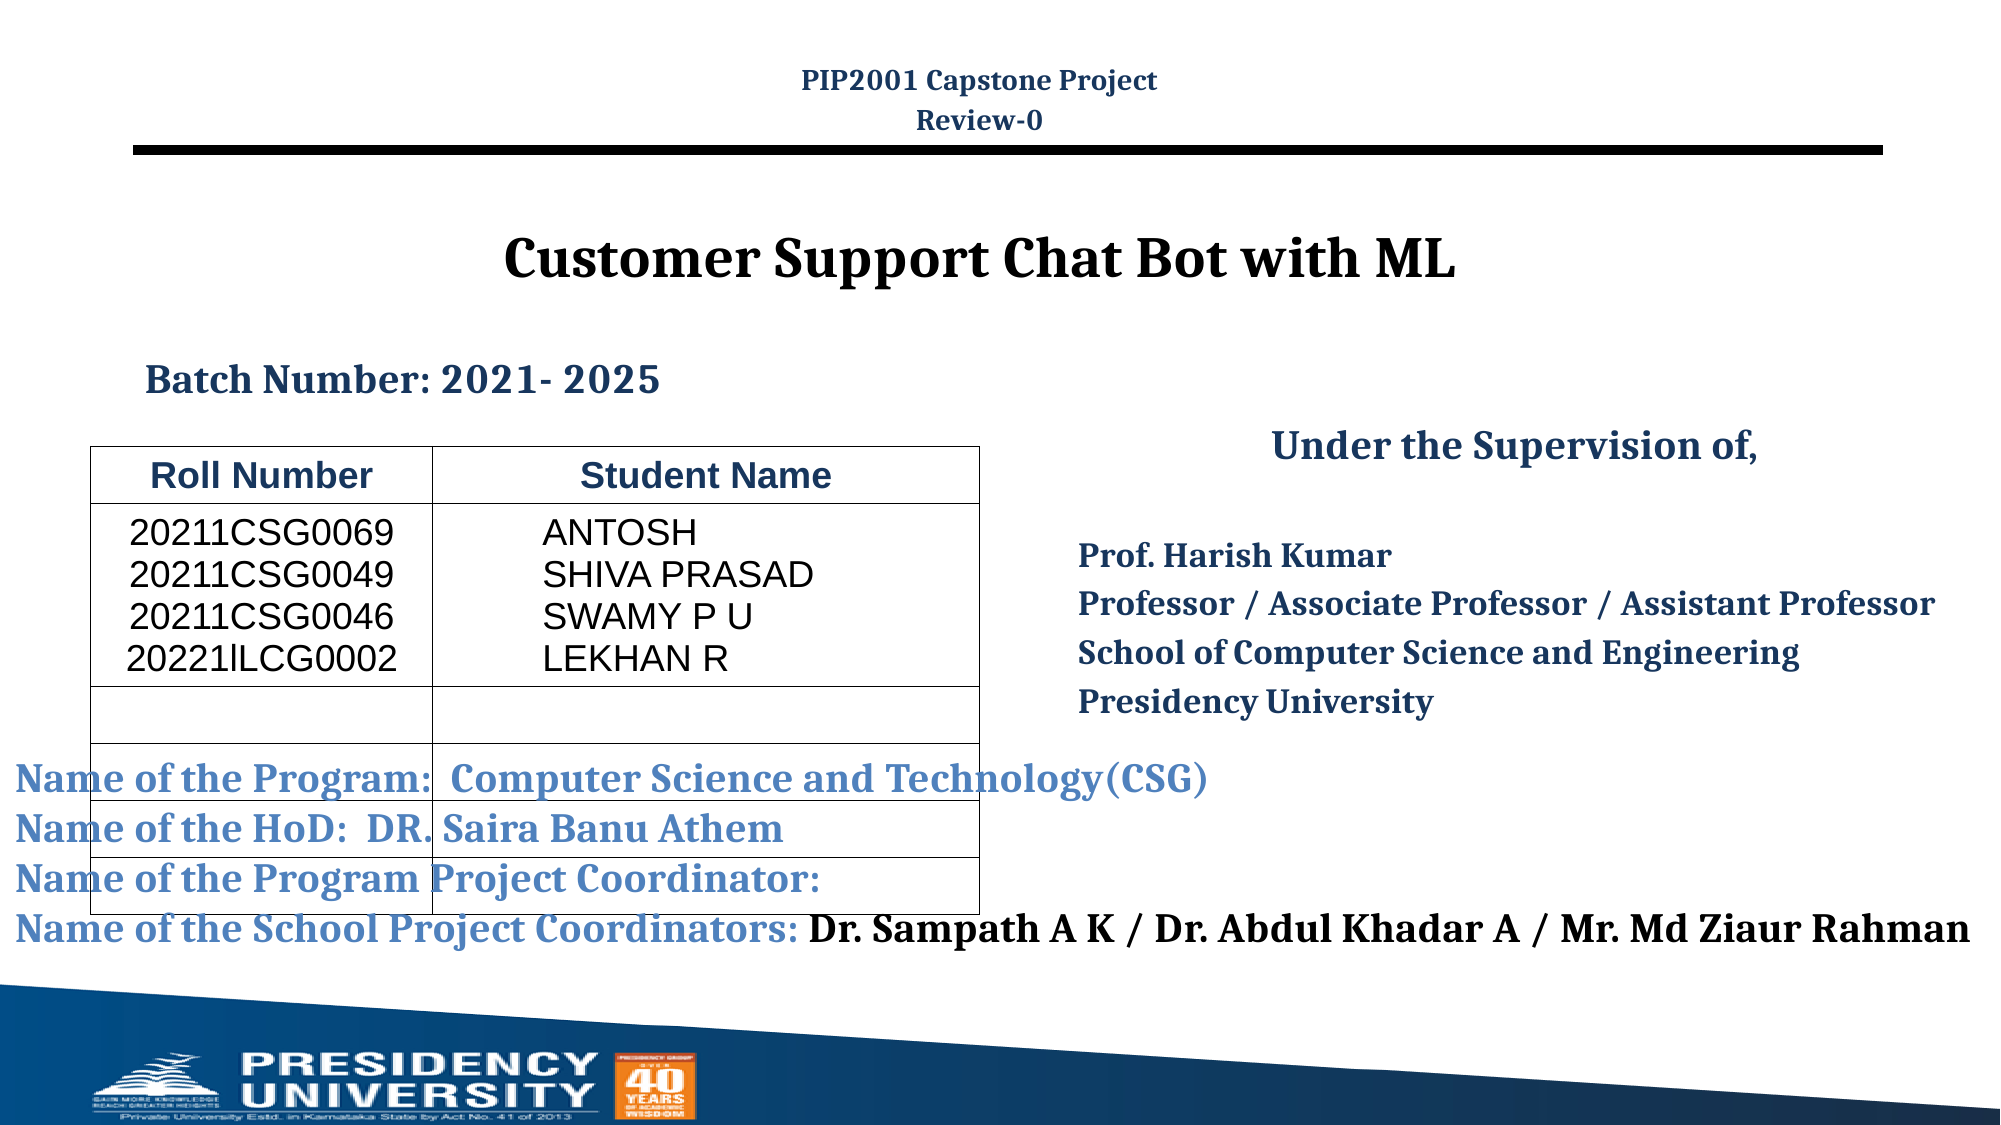

PIP2001 Capstone Project
Review-0
# Customer Support Chat Bot with ML
Batch Number: 2021- 2025

Under the Supervision of,

Prof. Harish Kumar
Professor / Associate Professor / Assistant Professor
School of Computer Science and Engineering
Presidency University

| Roll Number | Student Name |
| --- | --- |
| 20211CSG0069 20211CSG0049 20211CSG0046 20221lLCG0002 | ANTOSH SHIVA PRASAD SWAMY P U LEKHAN R |
|  |  |
|  |  |
|  |  |
|  |  |
Name of the Program:  Computer Science and Technology(CSG)
Name of the HoD:  DR. Saira Banu Athem
Name of the Program Project Coordinator:
Name of the School Project Coordinators: Dr. Sampath A K / Dr. Abdul Khadar A / Mr. Md Ziaur Rahman